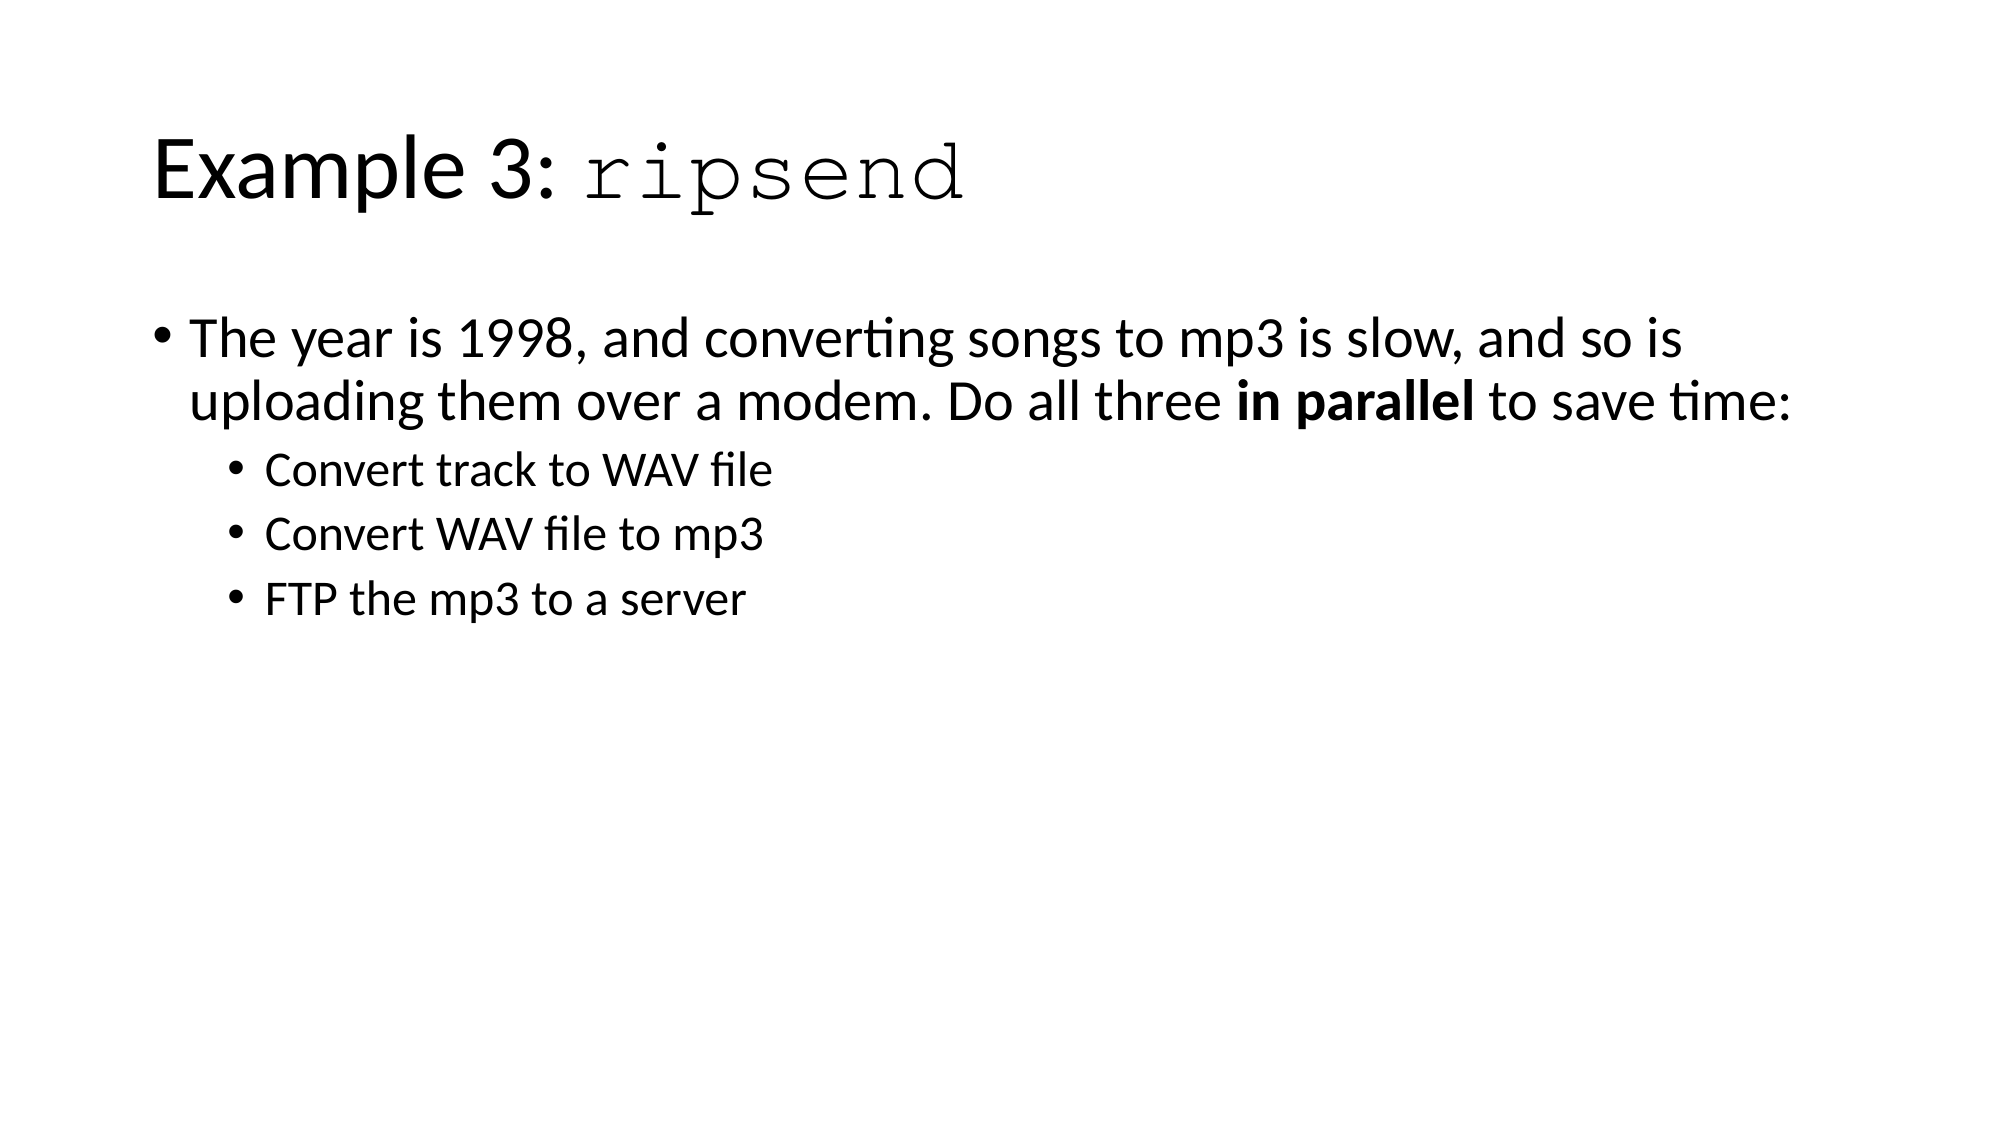

# Example 3: ripsend
The year is 1998, and converting songs to mp3 is slow, and so is uploading them over a modem. Do all three in parallel to save time:
Convert track to WAV file
Convert WAV file to mp3
FTP the mp3 to a server